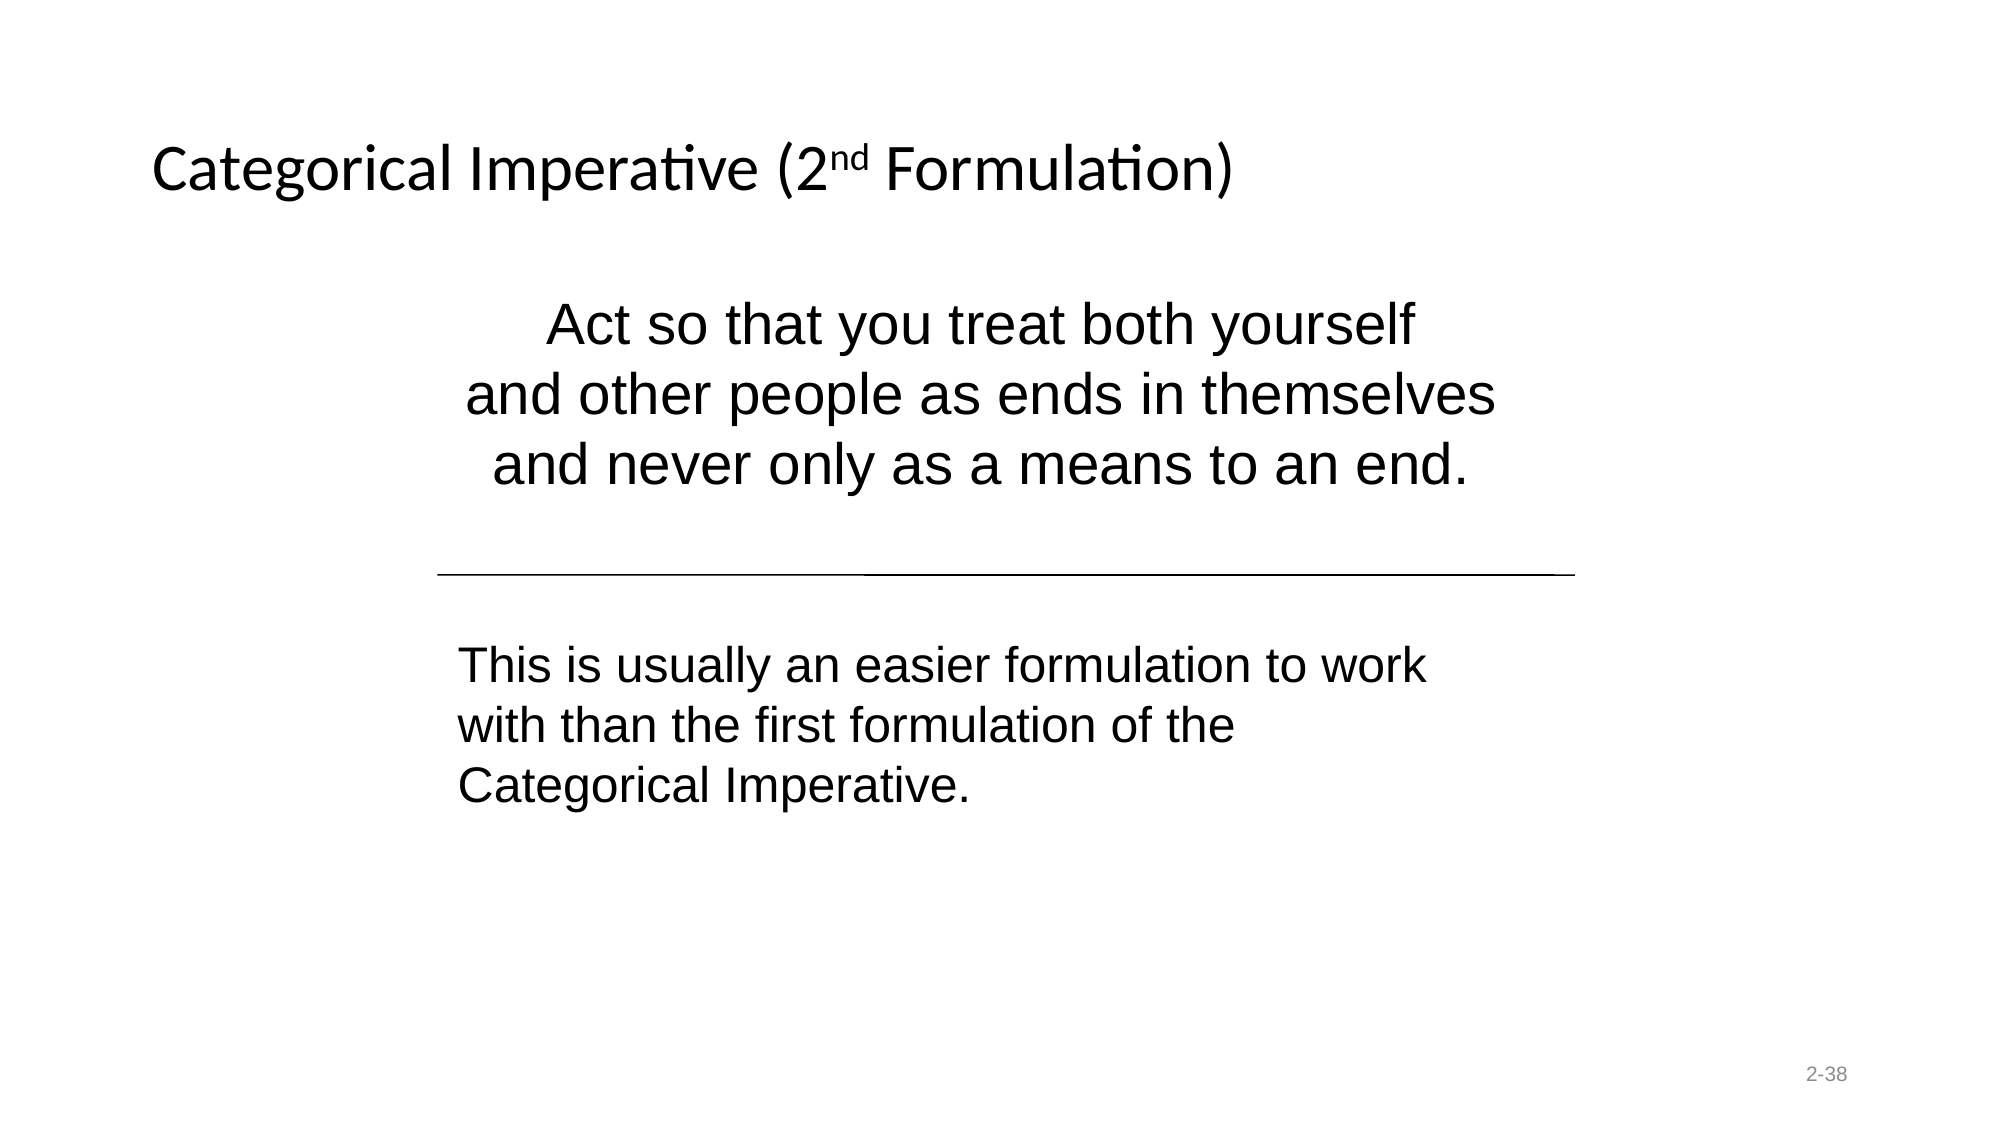

# Categorical Imperative (2nd Formulation)
Act so that you treat both yourself
and other people as ends in themselves
and never only as a means to an end.

This is usually an easier formulation to work
with than the first formulation of the
Categorical Imperative.
2-38